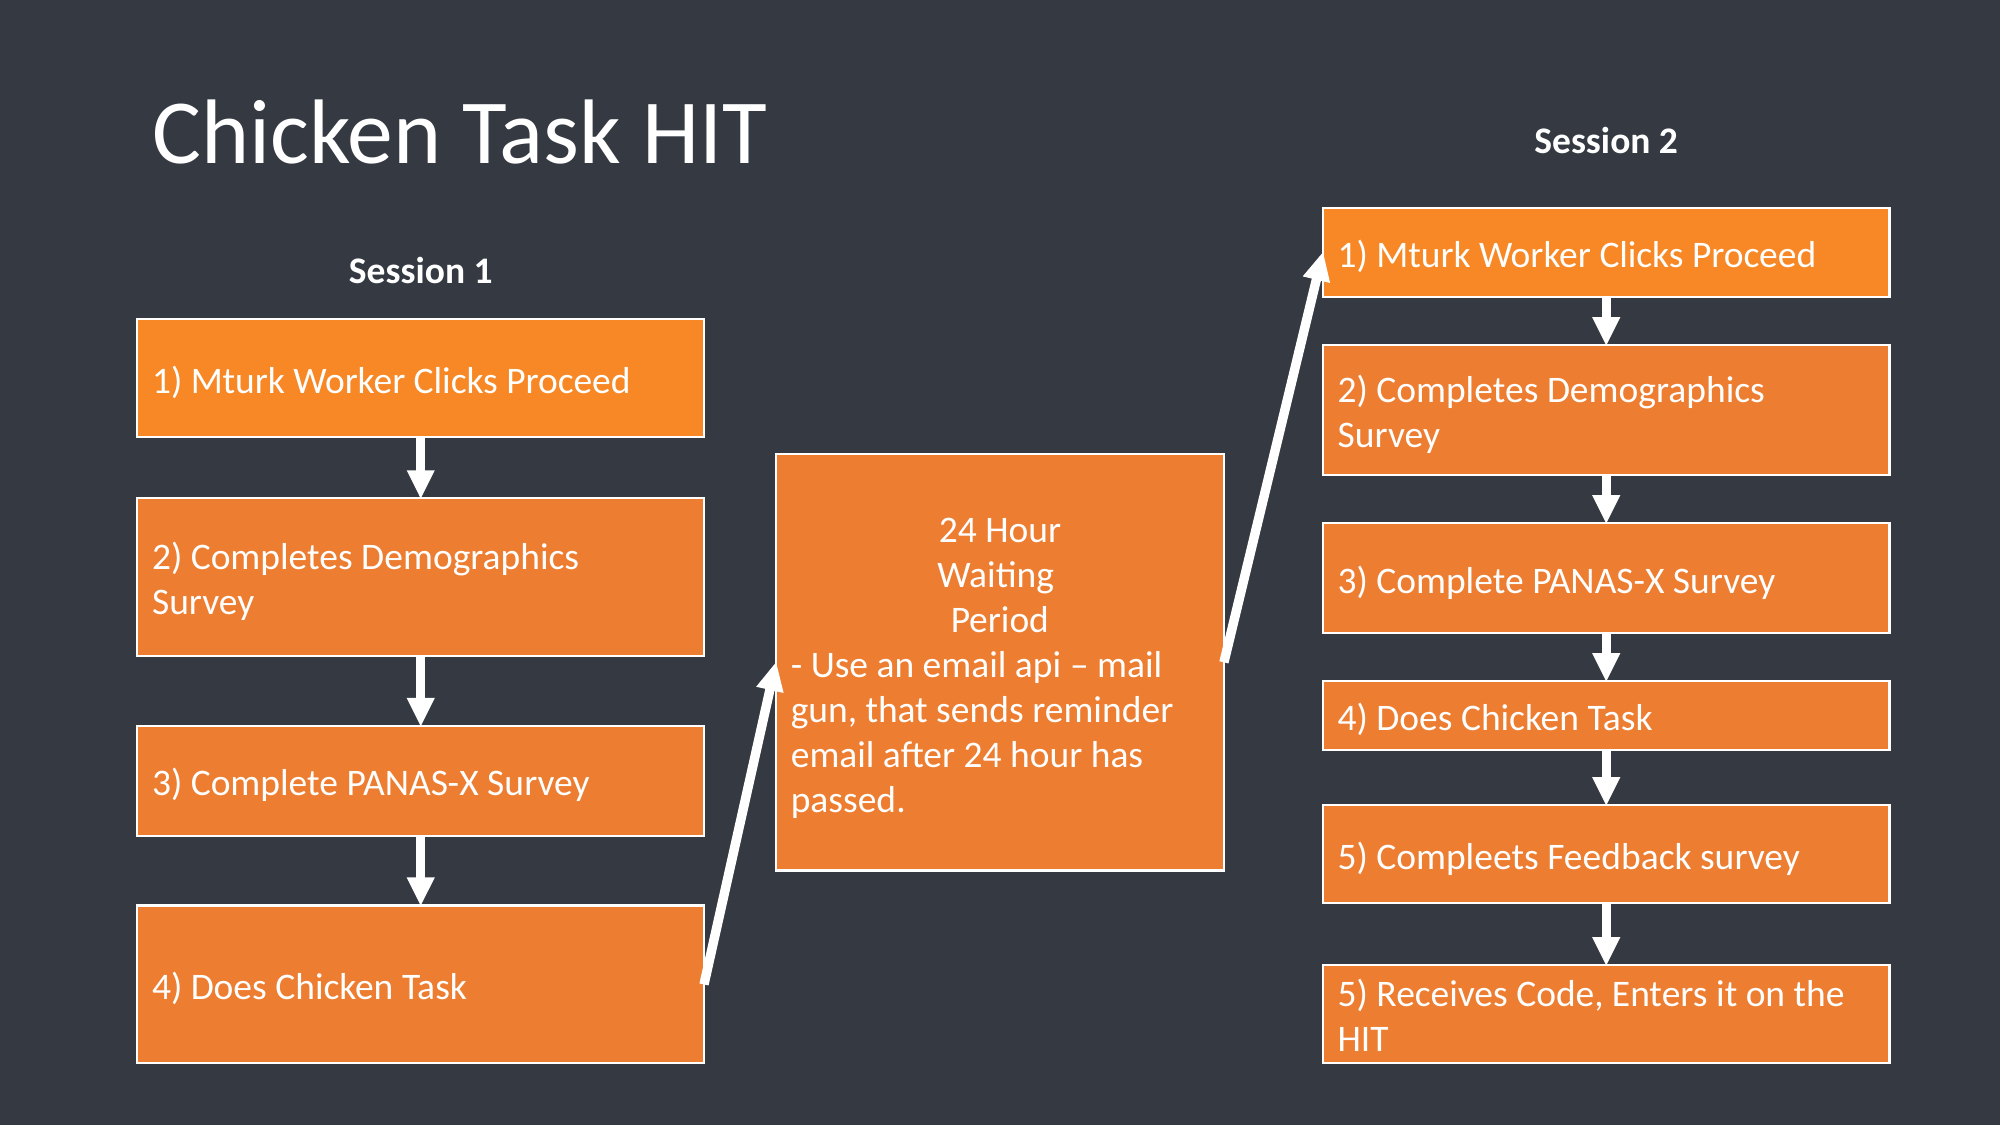

# Chicken Task HIT
Session 2
1) Mturk Worker Clicks Proceed
Session 1
1) Mturk Worker Clicks Proceed
2) Completes Demographics Survey
24 Hour
Waiting
Period
- Use an email api – mail gun, that sends reminder email after 24 hour has passed.
2) Completes Demographics Survey
3) Complete PANAS-X Survey
4) Does Chicken Task
3) Complete PANAS-X Survey
5) Compleets Feedback survey
4) Does Chicken Task
5) Receives Code, Enters it on the HIT